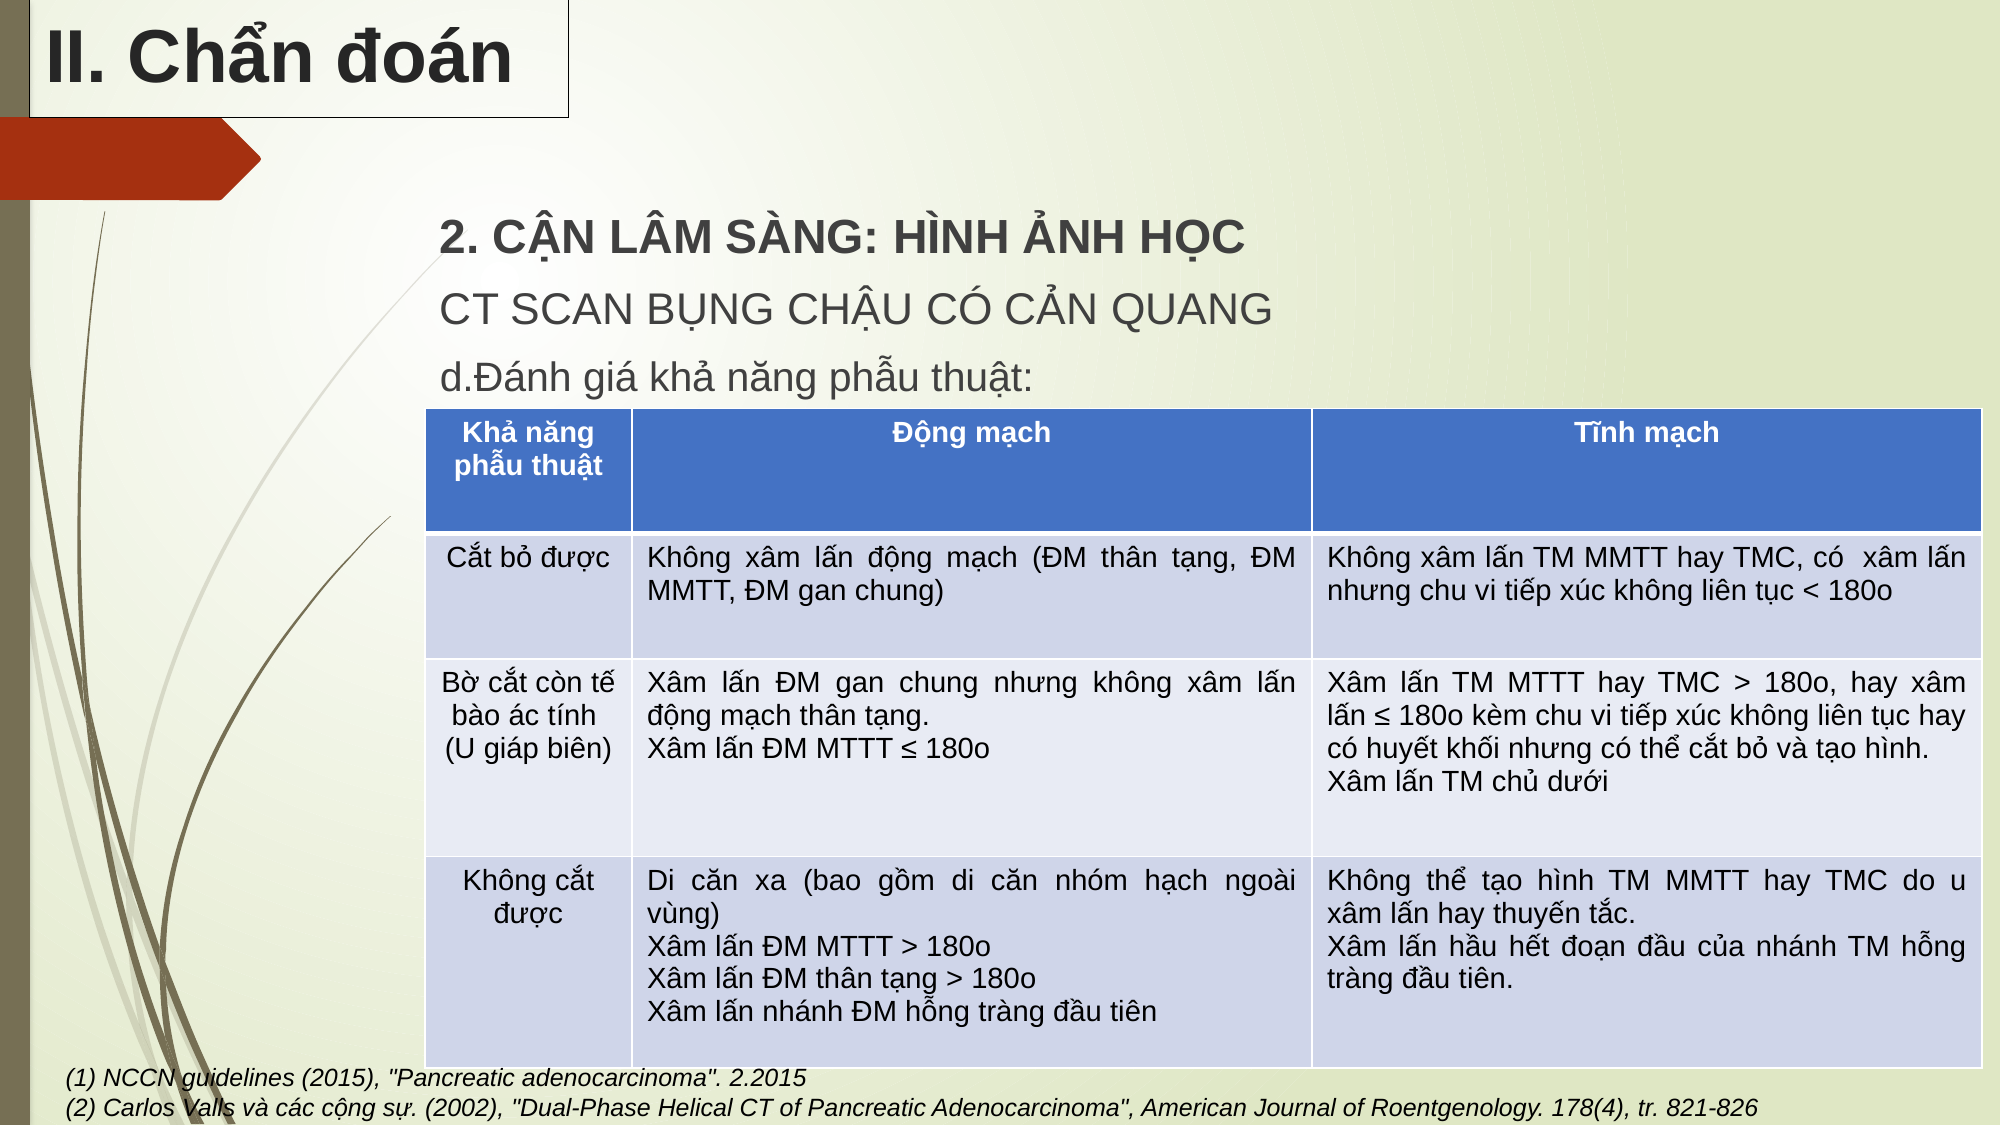

II. Chẩn đoán
2. CẬN LÂM SÀNG: HÌNH ẢNH HỌC
CT SCAN BỤNG CHẬU CÓ CẢN QUANG
d.Đánh giá khả năng phẫu thuật:

| Khả năng phẫu thuật | Động mạch | Tĩnh mạch |
| --- | --- | --- |
| Cắt bỏ được | Không xâm lấn động mạch (ĐM thân tạng, ĐM MMTT, ĐM gan chung) | Không xâm lấn TM MMTT hay TMC, có xâm lấn nhưng chu vi tiếp xúc không liên tục < 180o |
| Bờ cắt còn tế bào ác tính (U giáp biên) | Xâm lấn ĐM gan chung nhưng không xâm lấn động mạch thân tạng. Xâm lấn ĐM MTTT ≤ 180o | Xâm lấn TM MTTT hay TMC > 180o, hay xâm lấn ≤ 180o kèm chu vi tiếp xúc không liên tục hay có huyết khối nhưng có thể cắt bỏ và tạo hình. Xâm lấn TM chủ dưới |
| Không cắt được | Di căn xa (bao gồm di căn nhóm hạch ngoài vùng) Xâm lấn ĐM MTTT > 180o Xâm lấn ĐM thân tạng > 180o Xâm lấn nhánh ĐM hỗng tràng đầu tiên | Không thể tạo hình TM MMTT hay TMC do u xâm lấn hay thuyến tắc. Xâm lấn hầu hết đoạn đầu của nhánh TM hỗng tràng đầu tiên. |
(1) NCCN guidelines (2015), "Pancreatic adenocarcinoma". 2.2015
(2) Carlos Valls và các cộng sự. (2002), "Dual-Phase Helical CT of Pancreatic Adenocarcinoma", American Journal of Roentgenology. 178(4), tr. 821-826
(3) Daniel T. Pham và các cộng sự. (2009), "Evaluation of Periampullary Pathology With CT Volumetric Oblique Coronal Reformations", American Journal of Roentgenology. 193(3), tr. W202-W208